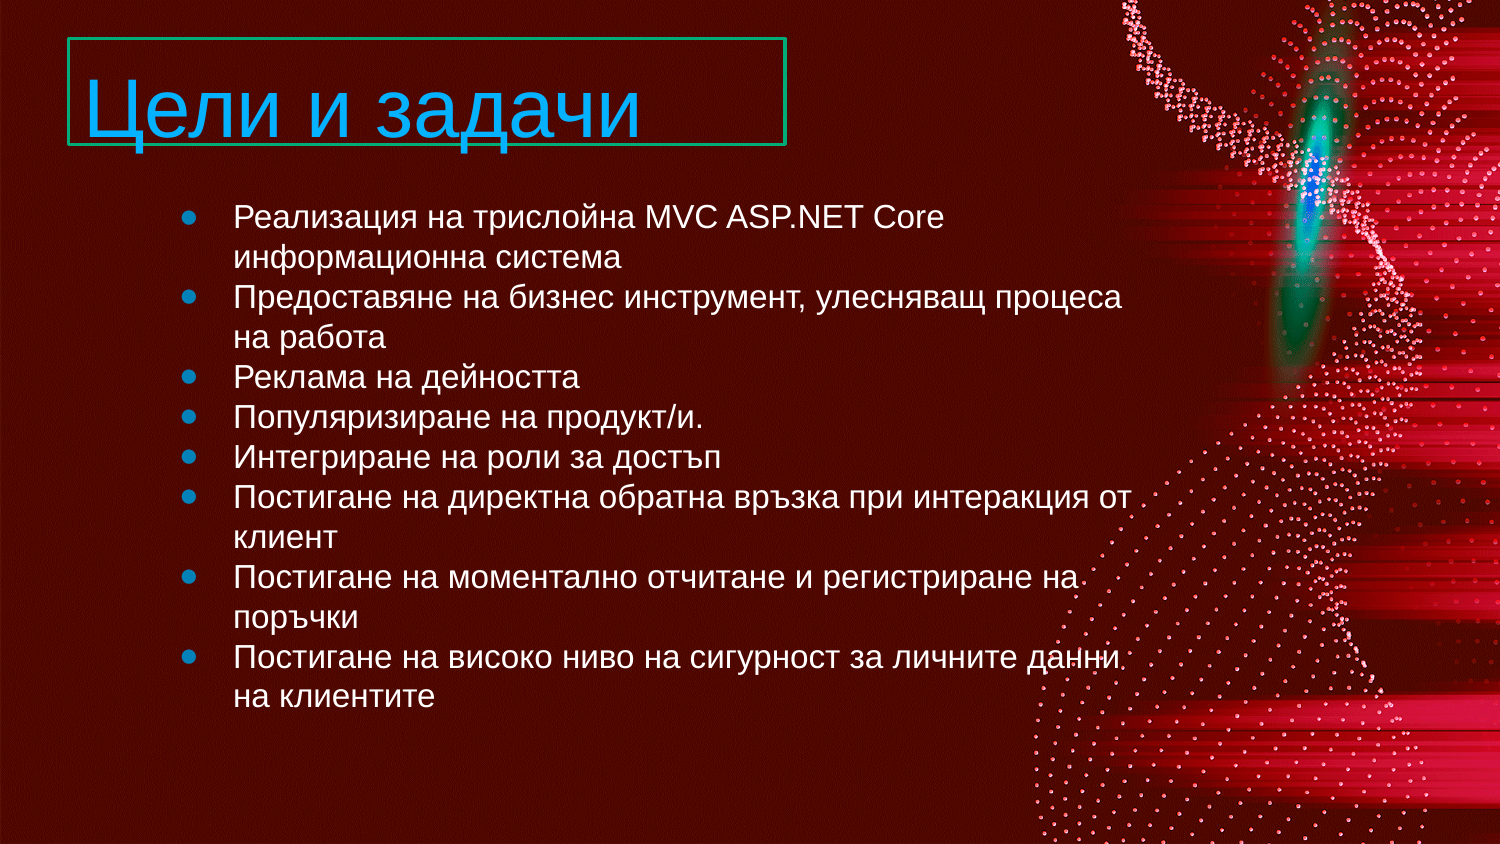

Цели и задачи
Реализация на трислойна MVC ASP.NET Core информационна система
Предоставяне на бизнес инструмент, улесняващ процеса на работа
Реклама на дейността
Популяризиране на продукт/и.
Интегриране на роли за достъп
Постигане на директна обратна връзка при интеракция от клиент
Постигане на моментално отчитане и регистриране на поръчки
Постигане на високо ниво на сигурност за личните данни на клиентите